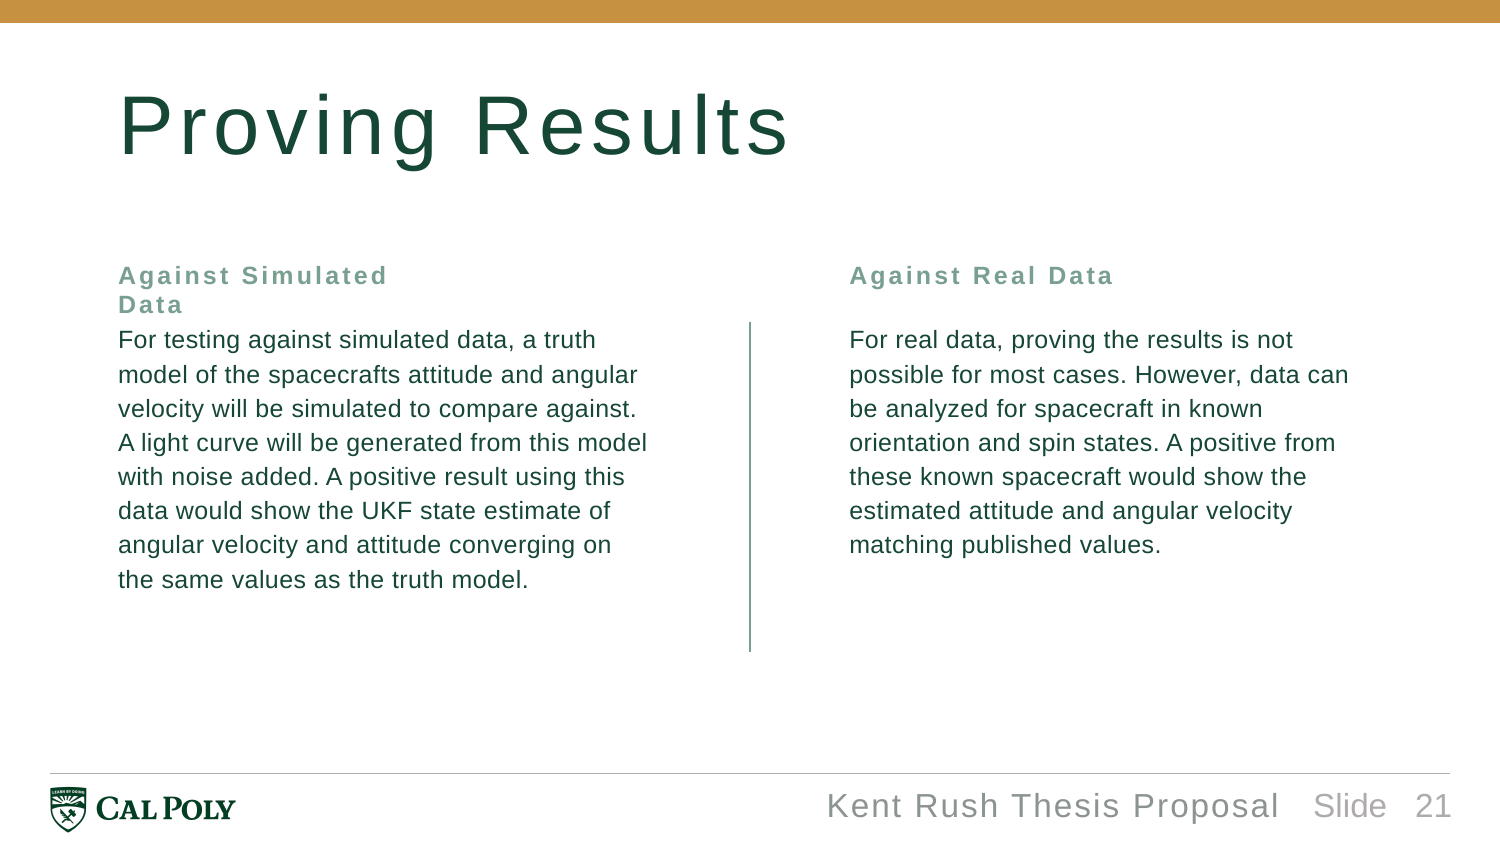

# Proving Results
Against Simulated Data
Against Real Data
For testing against simulated data, a truth model of the spacecrafts attitude and angular velocity will be simulated to compare against. A light curve will be generated from this model with noise added. A positive result using this data would show the UKF state estimate of angular velocity and attitude converging on the same values as the truth model.

For real data, proving the results is not possible for most cases. However, data can be analyzed for spacecraft in known orientation and spin states. A positive from these known spacecraft would show the estimated attitude and angular velocity matching published values.

Kent Rush Thesis Proposal
Slide   21